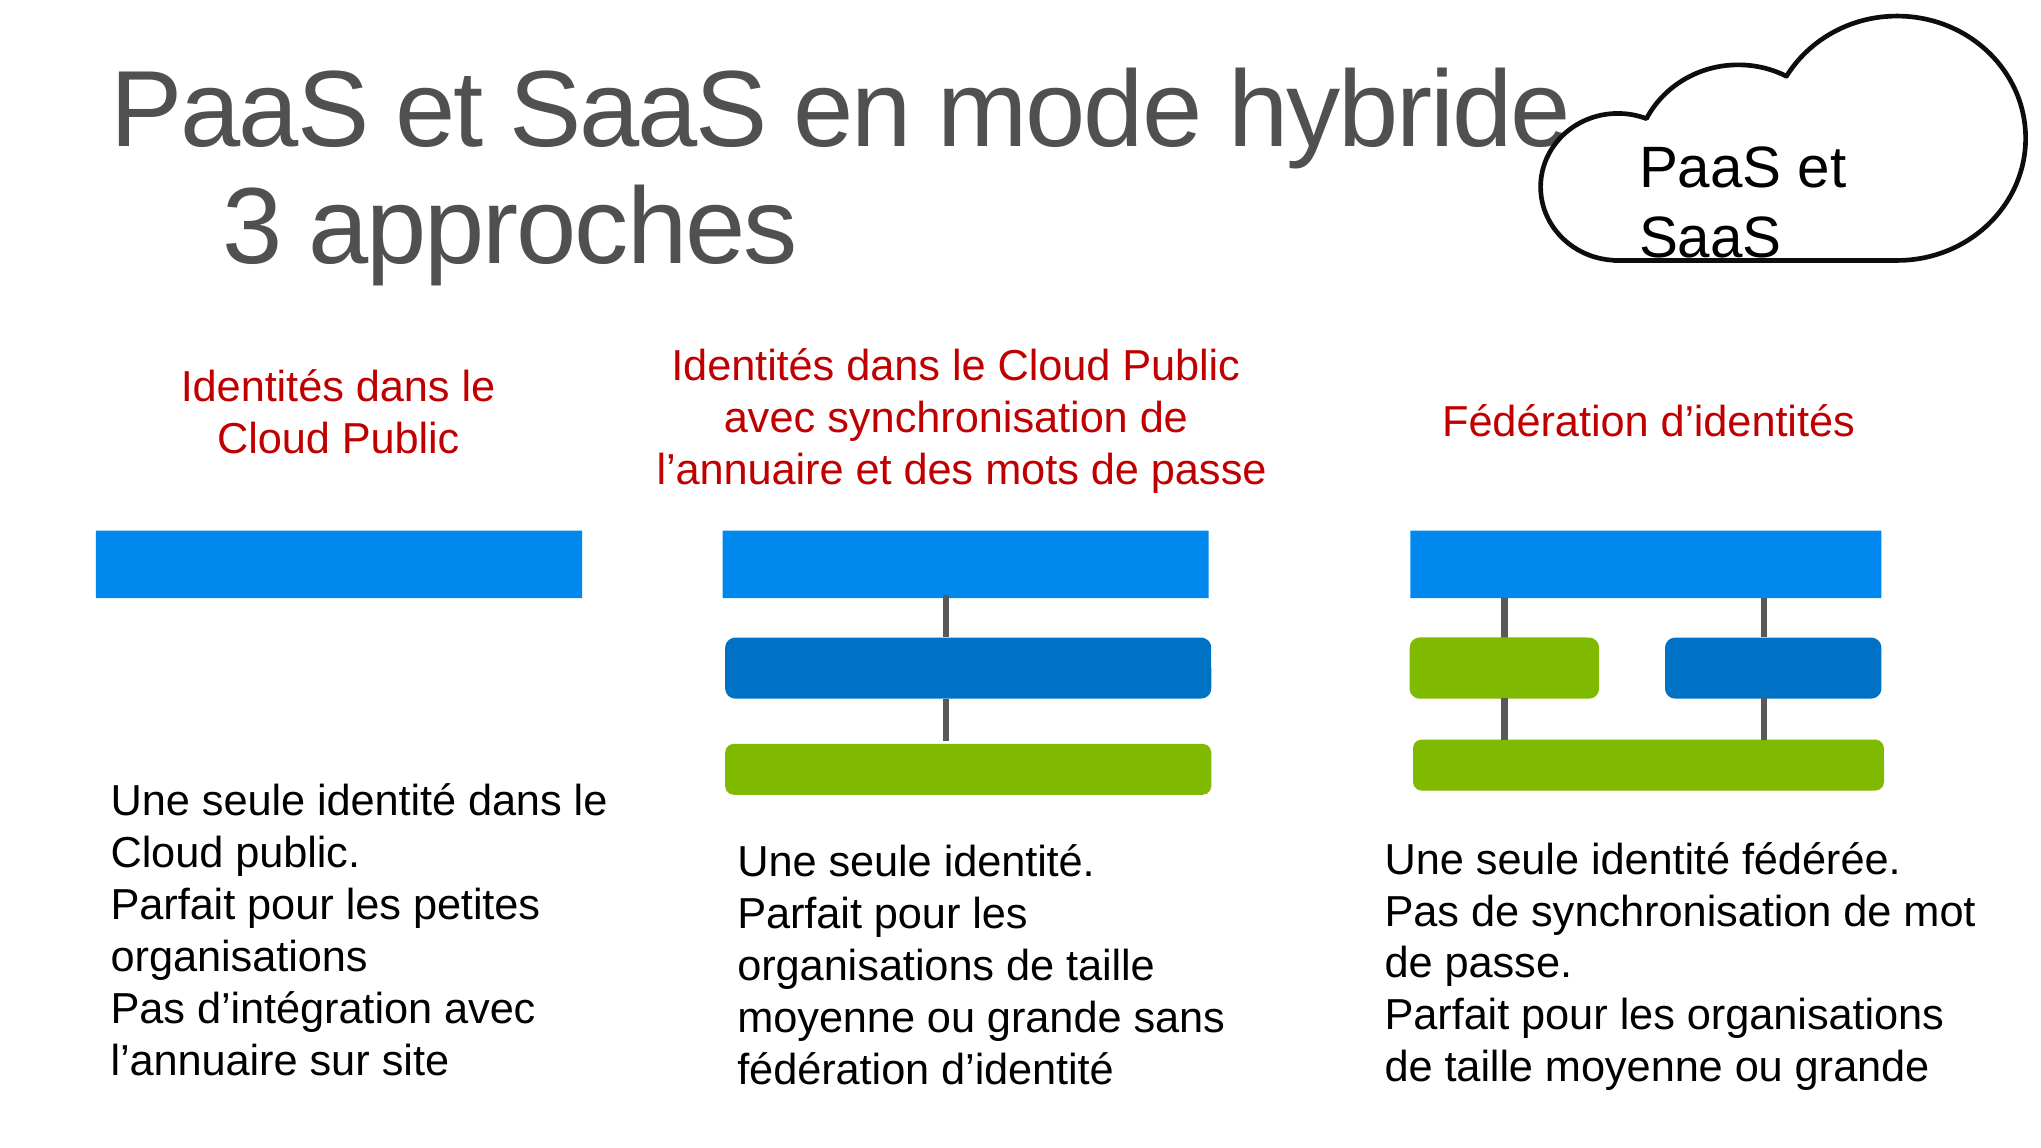

PaaS et SaaS
# PaaS et SaaS en mode hybride                 3 approches
Identités dans le Cloud Public
avec synchronisation de
l’annuaire et des mots de passe
Identités dans le Cloud Public
Fédération d’identités
Azure Active Directory
Azure Active Directory
Azure Active Directory
Fédération
Synchronisation d’annuaire
Synch d’annuaire
Identités sur site (SI Interne)
Identités sur site (SI Interne)
Une seule identité dans le Cloud public.
Parfait pour les petites organisations
Pas d’intégration avec l’annuaire sur site
Une seule identité fédérée. Pas de synchronisation de mot de passe.
Parfait pour les organisations de taille moyenne ou grande
Une seule identité.
Parfait pour les organisations de taille moyenne ou grande sans fédération d’identité